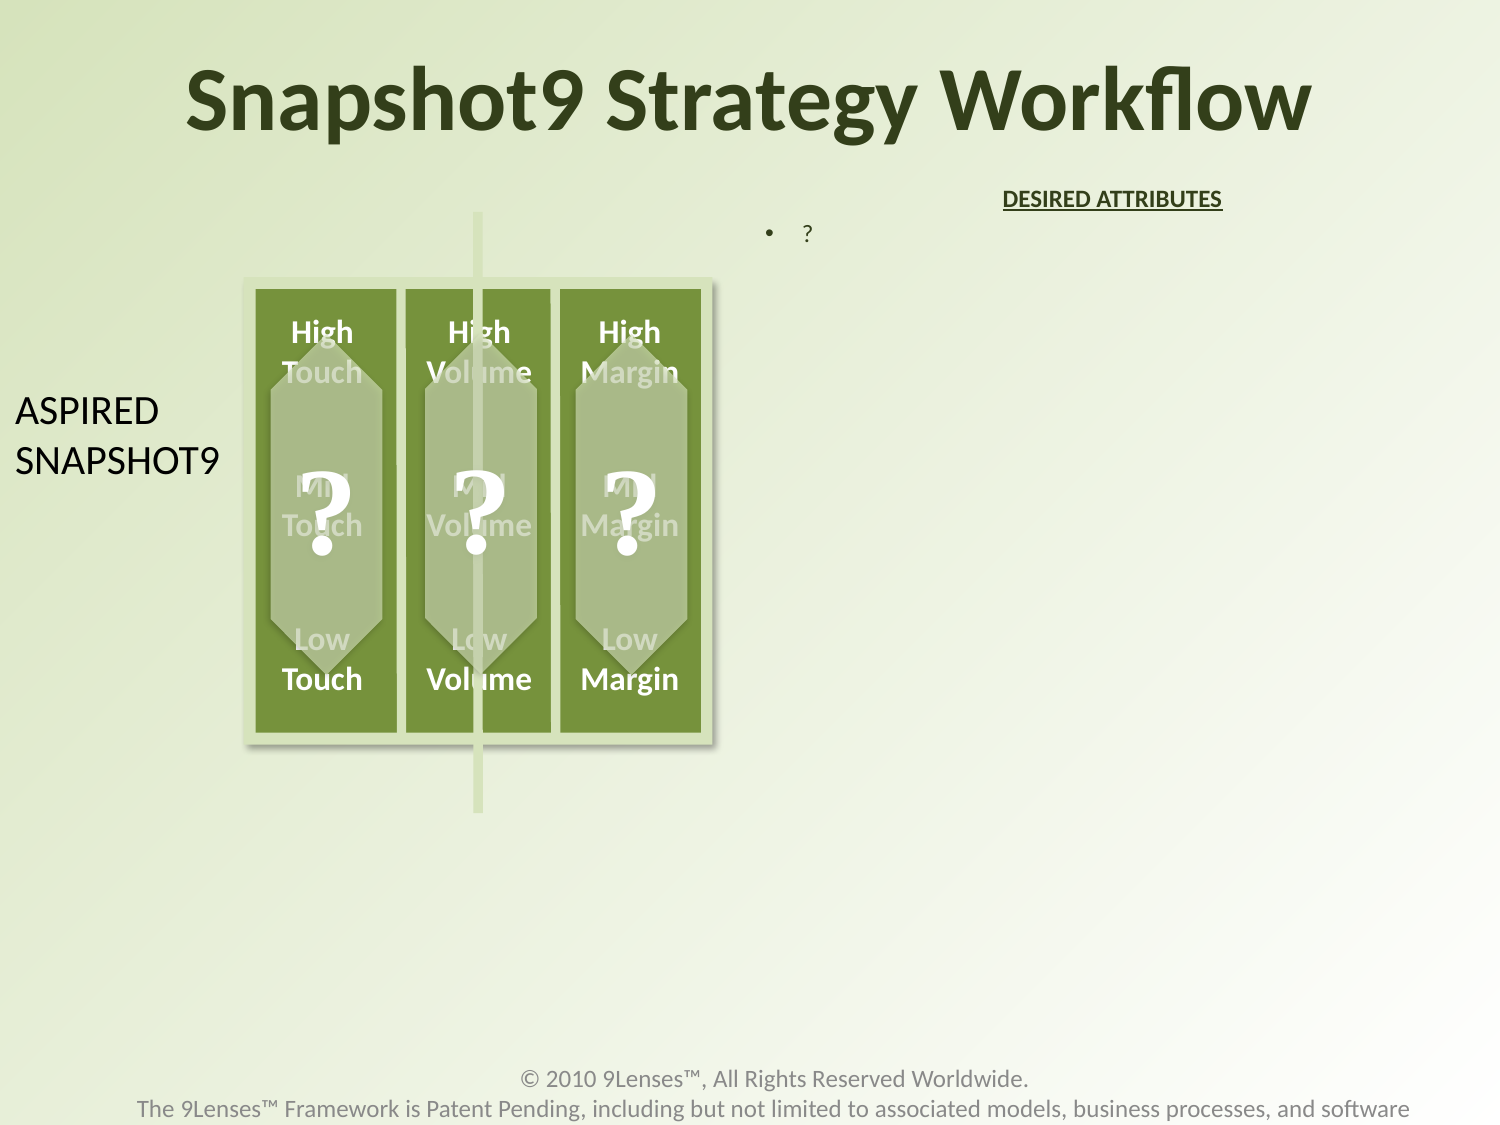

# Snapshot9 Strategy Workflow
DESIRED ATTRIBUTES
?

High
Touch
High
Volume
High
Margin
Mid
Touch
Mid
Volume
Mid
Margin
Low
Touch
Low
Volume
Low
Margin
?
?
?
ASPIRED SNAPSHOT9